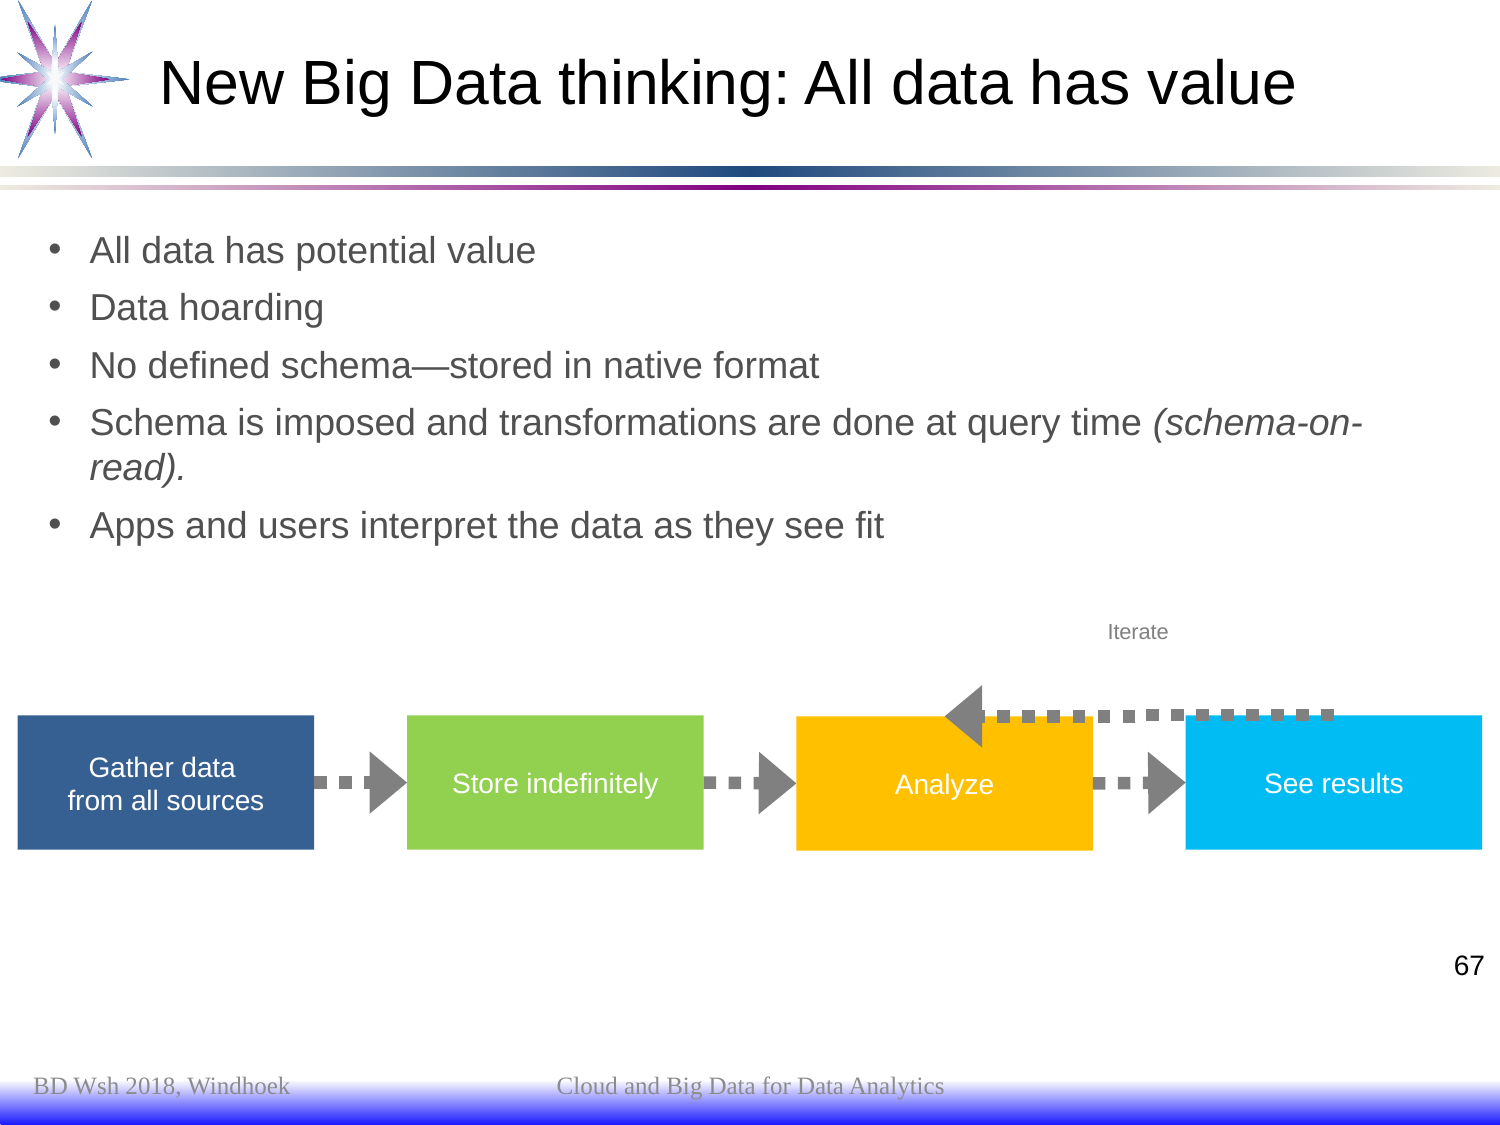

# New Big Data thinking: All data has value
All data has potential value
Data hoarding
No defined schema—stored in native format
Schema is imposed and transformations are done at query time (schema-on-read).
Apps and users interpret the data as they see fit
Iterate
Gather data
from all sources
Store indefinitely
See results
Analyze
67
BD Wsh 2018, Windhoek
Cloud and Big Data for Data Analytics